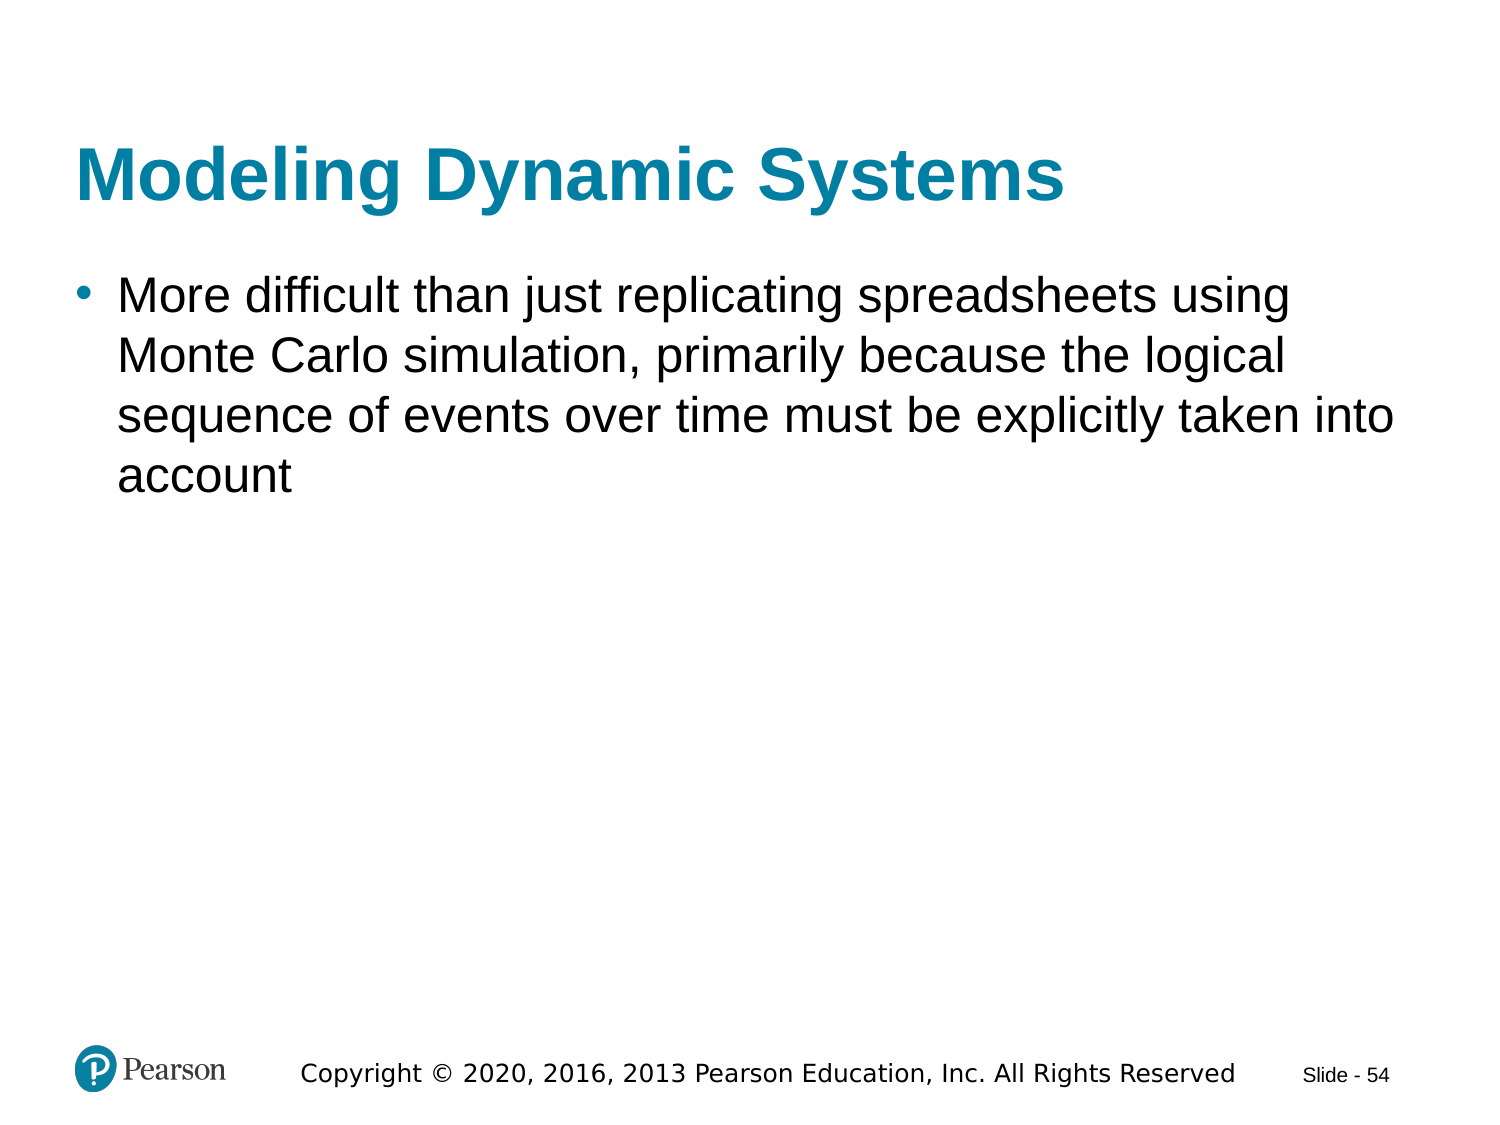

# Modeling Dynamic Systems
More difficult than just replicating spreadsheets using Monte Carlo simulation, primarily because the logical sequence of events over time must be explicitly taken into account